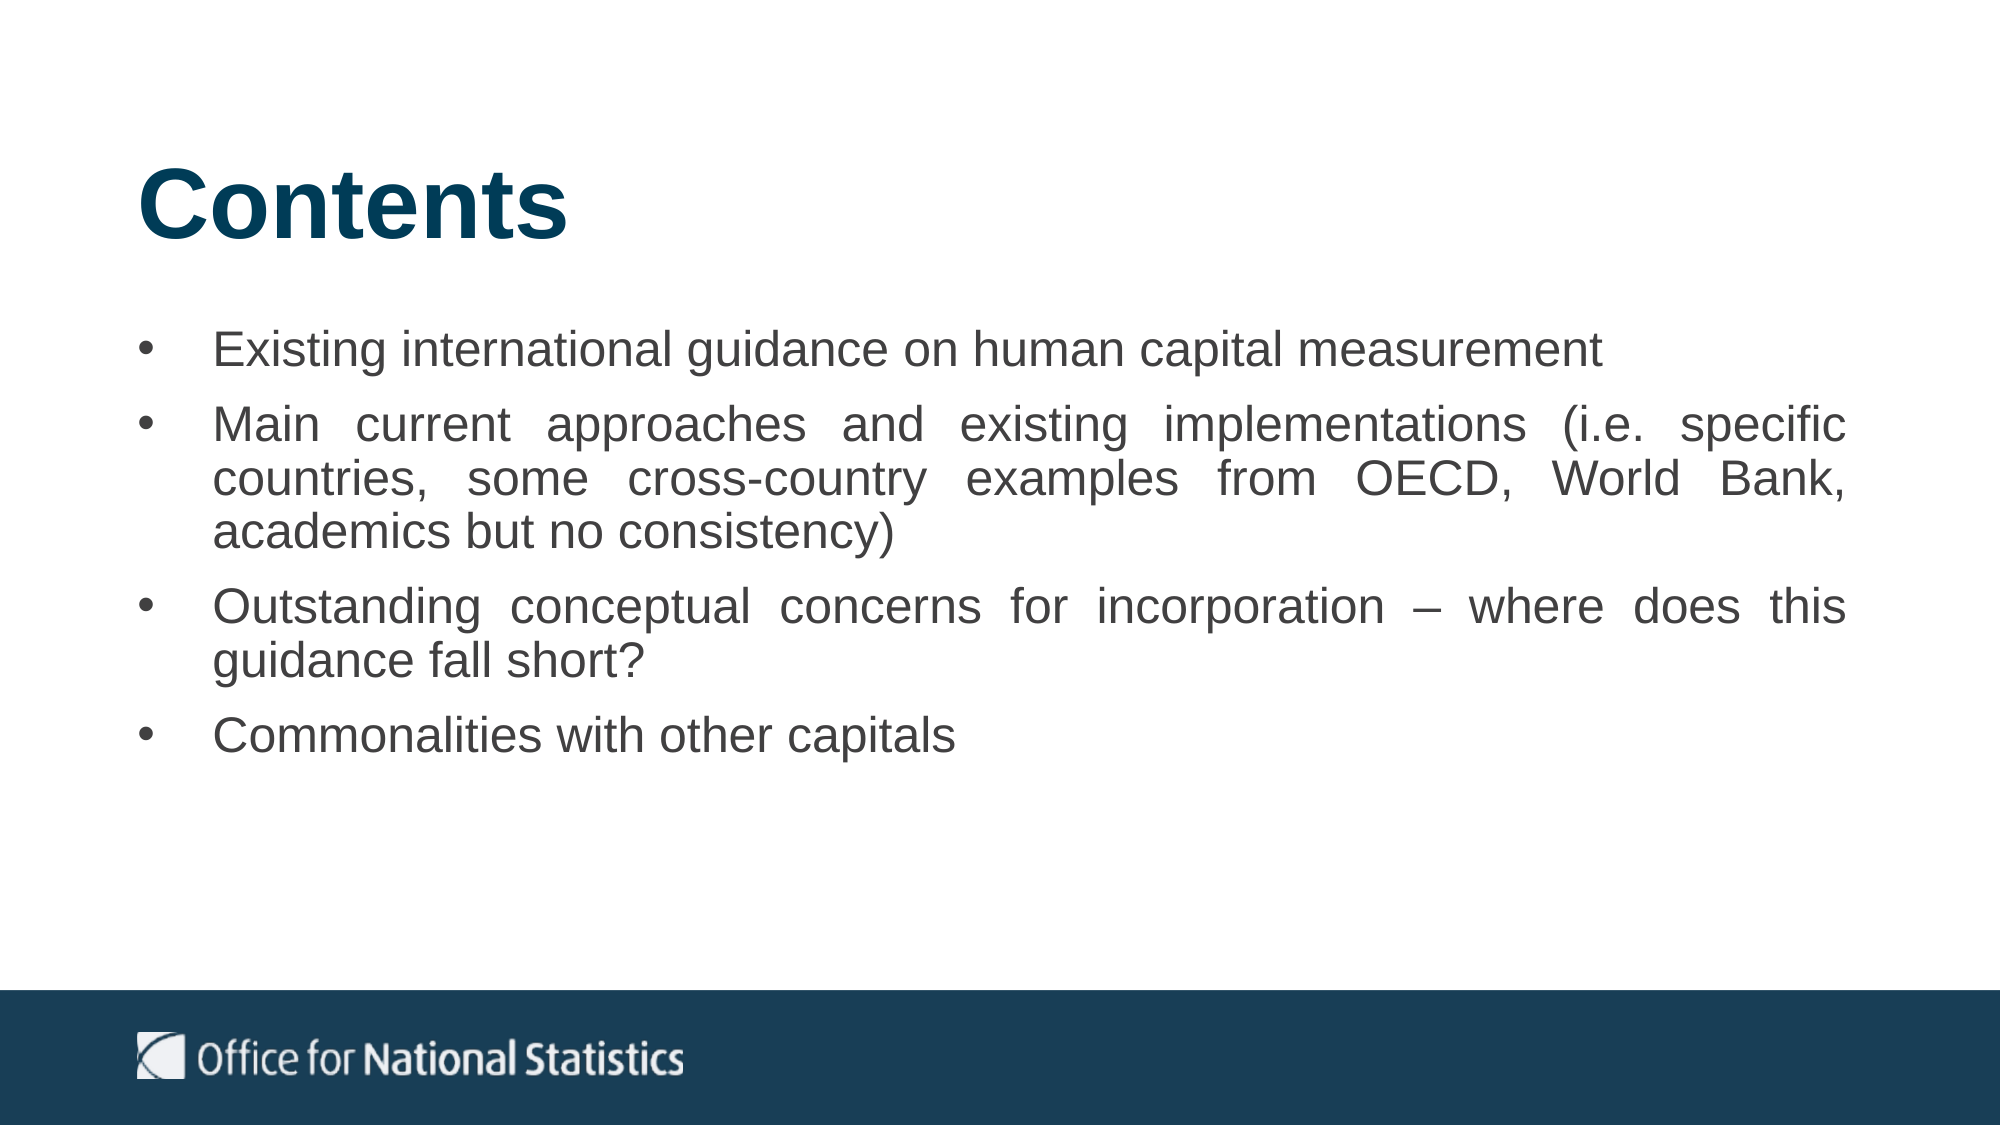

# Contents
Existing international guidance on human capital measurement
Main current approaches and existing implementations (i.e. specific countries, some cross-country examples from OECD, World Bank, academics but no consistency)
Outstanding conceptual concerns for incorporation – where does this guidance fall short?
Commonalities with other capitals